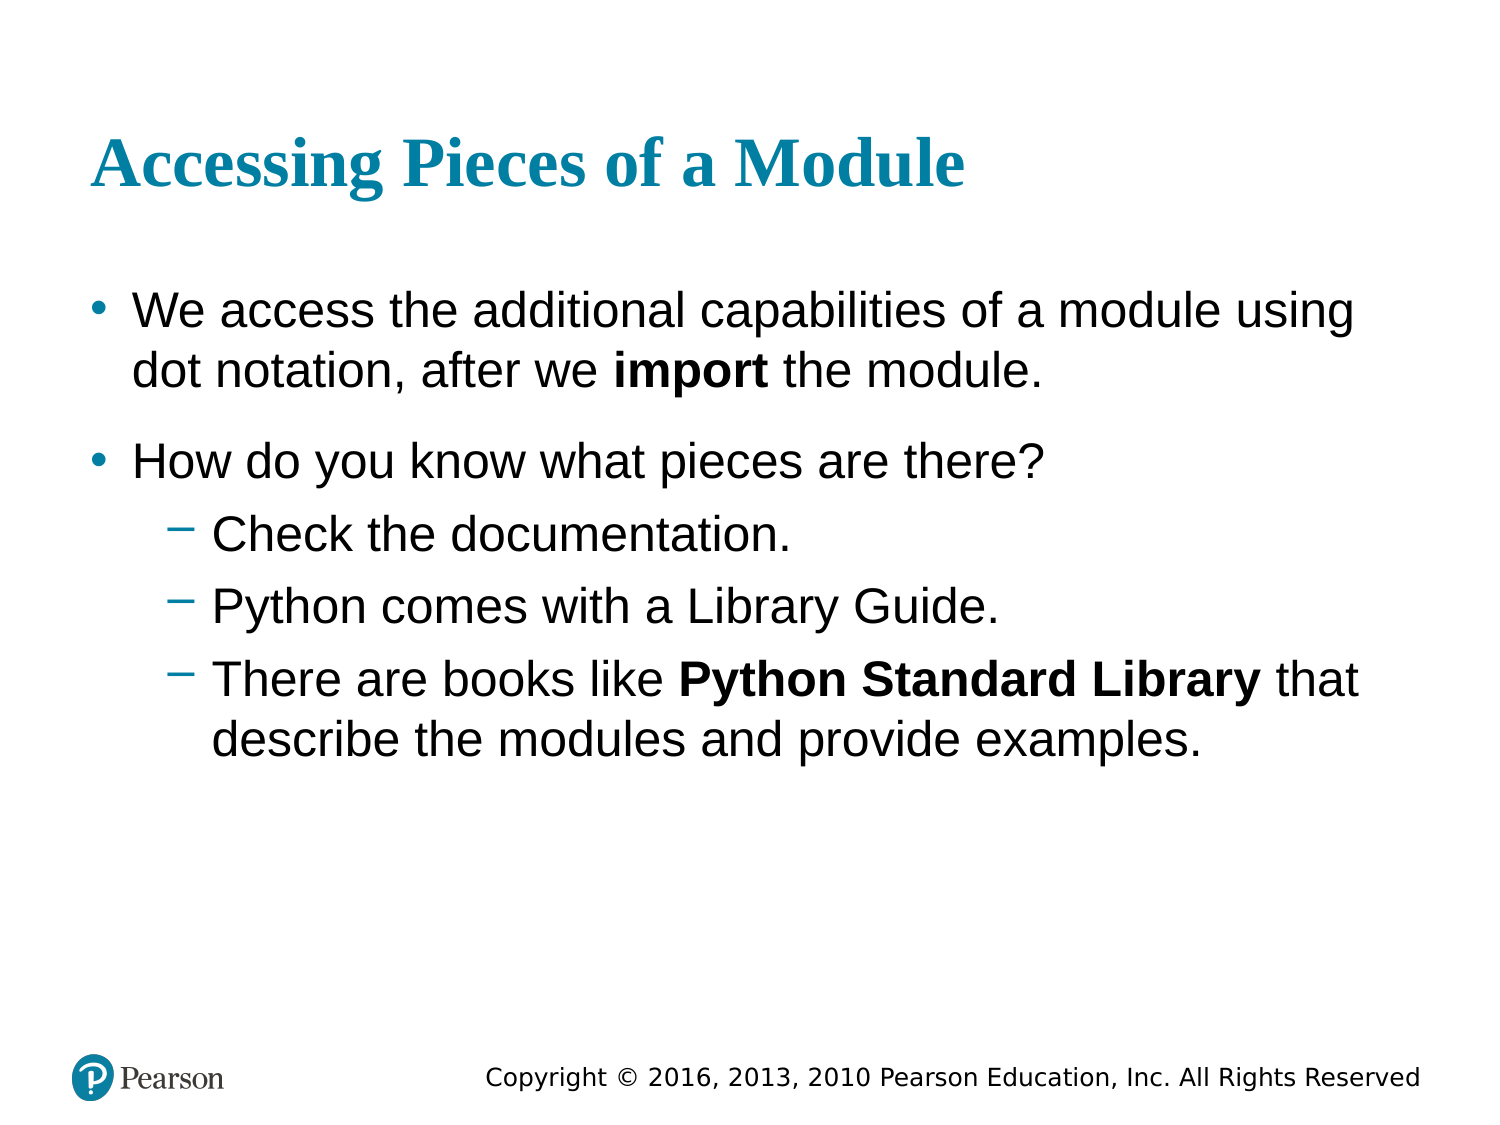

# Accessing Pieces of a Module
We access the additional capabilities of a module using dot notation, after we import the module.
How do you know what pieces are there?
Check the documentation.
Python comes with a Library Guide.
There are books like Python Standard Library that describe the modules and provide examples.